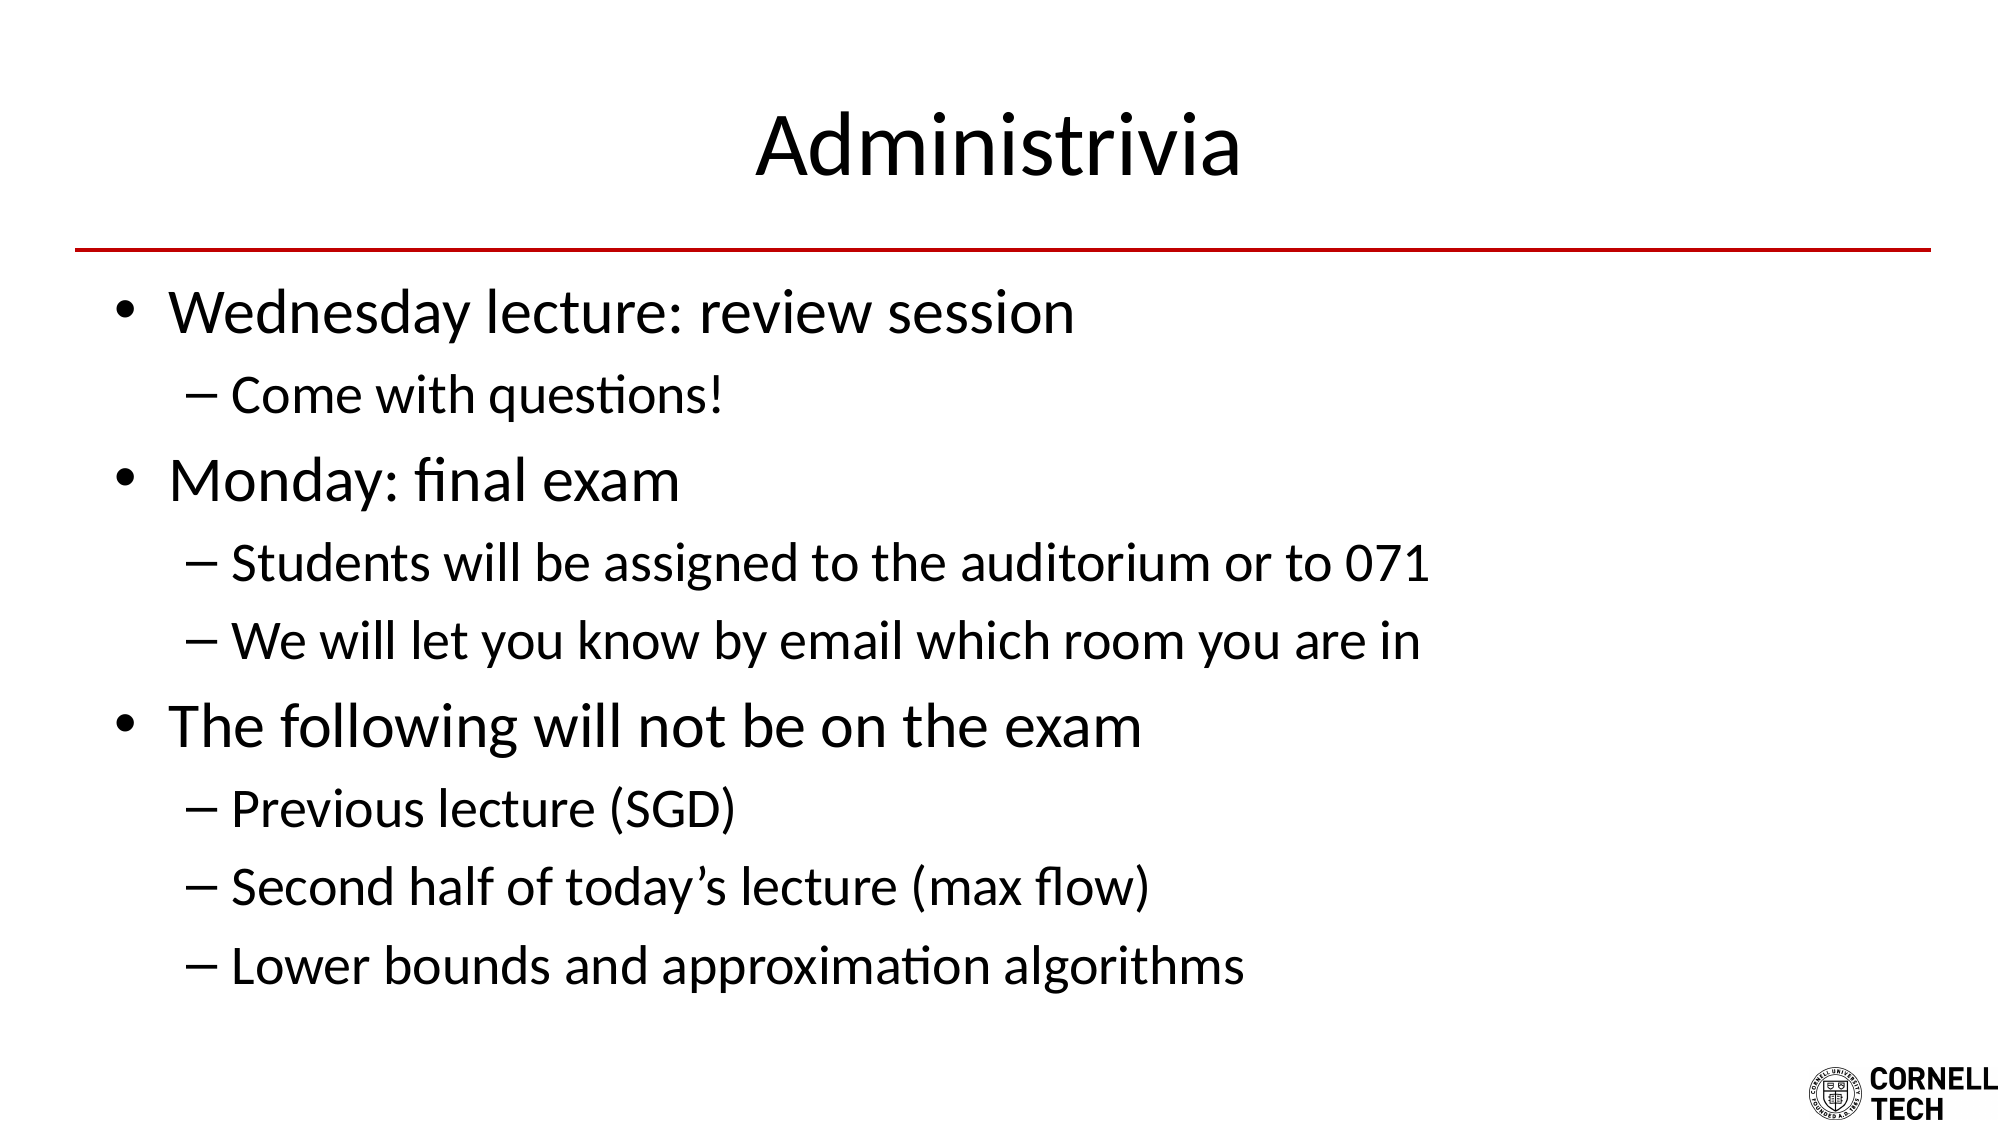

# Administrivia
Wednesday lecture: review session
Come with questions!
Monday: final exam
Students will be assigned to the auditorium or to 071
We will let you know by email which room you are in
The following will not be on the exam
Previous lecture (SGD)
Second half of today’s lecture (max flow)
Lower bounds and approximation algorithms